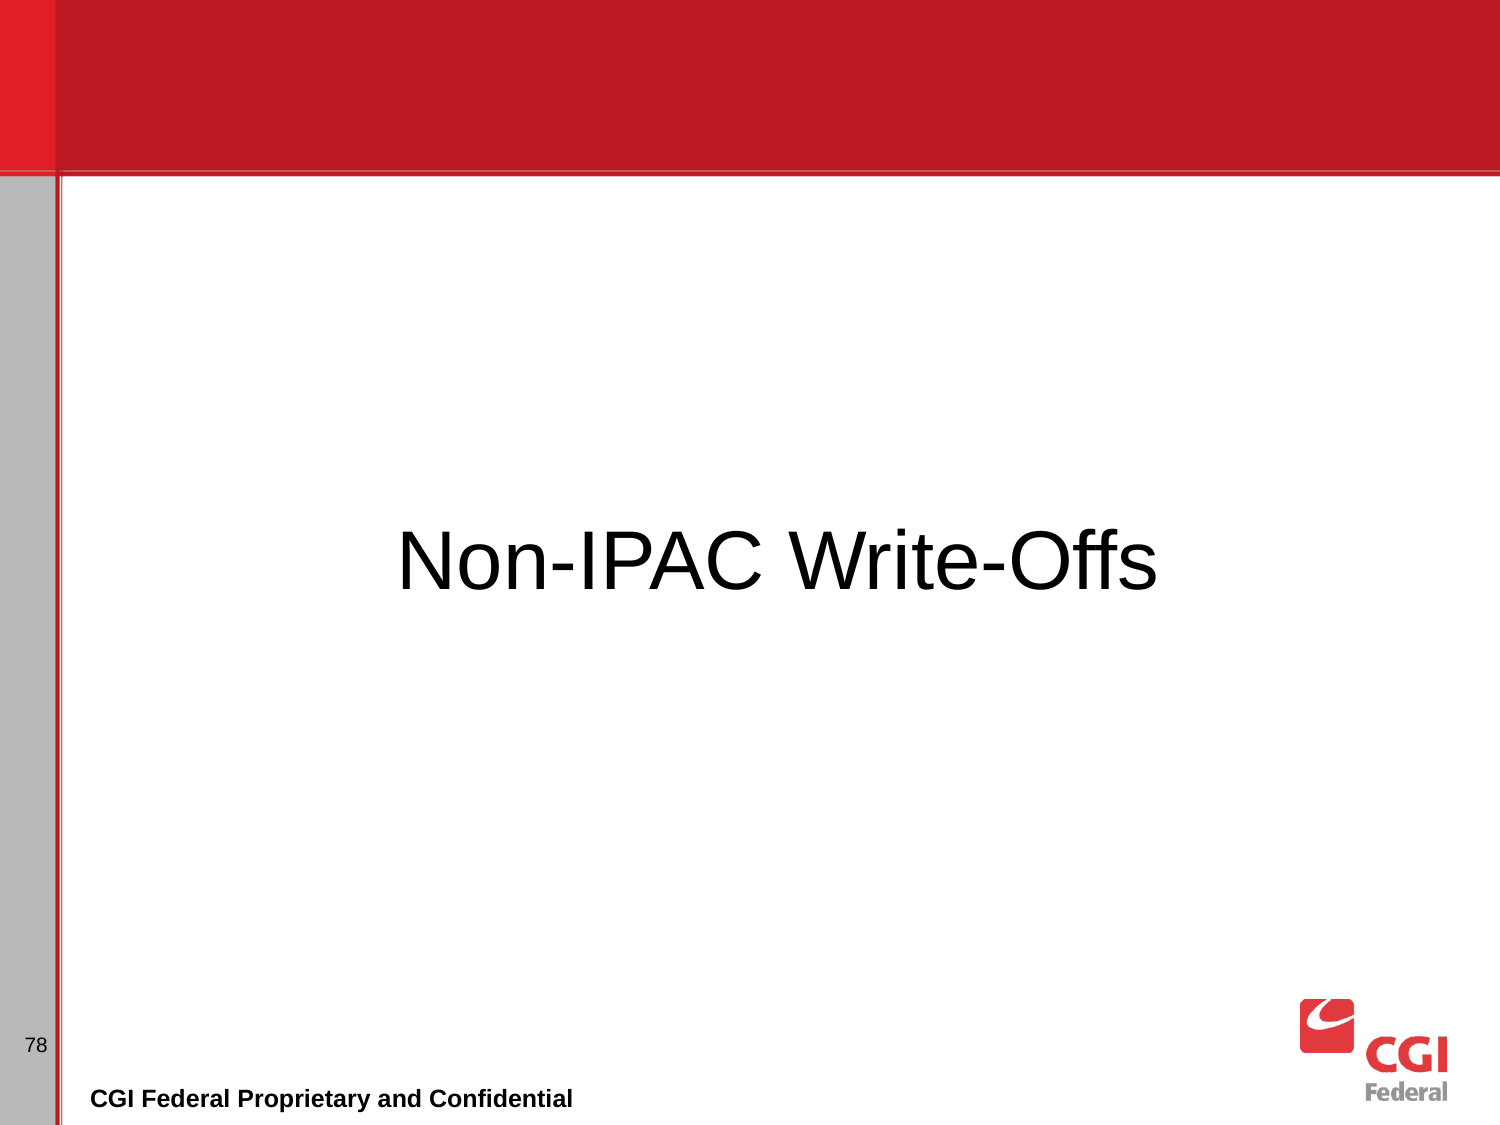

# Non-IPAC Write-Offs
78
CGI Federal Proprietary and Confidential